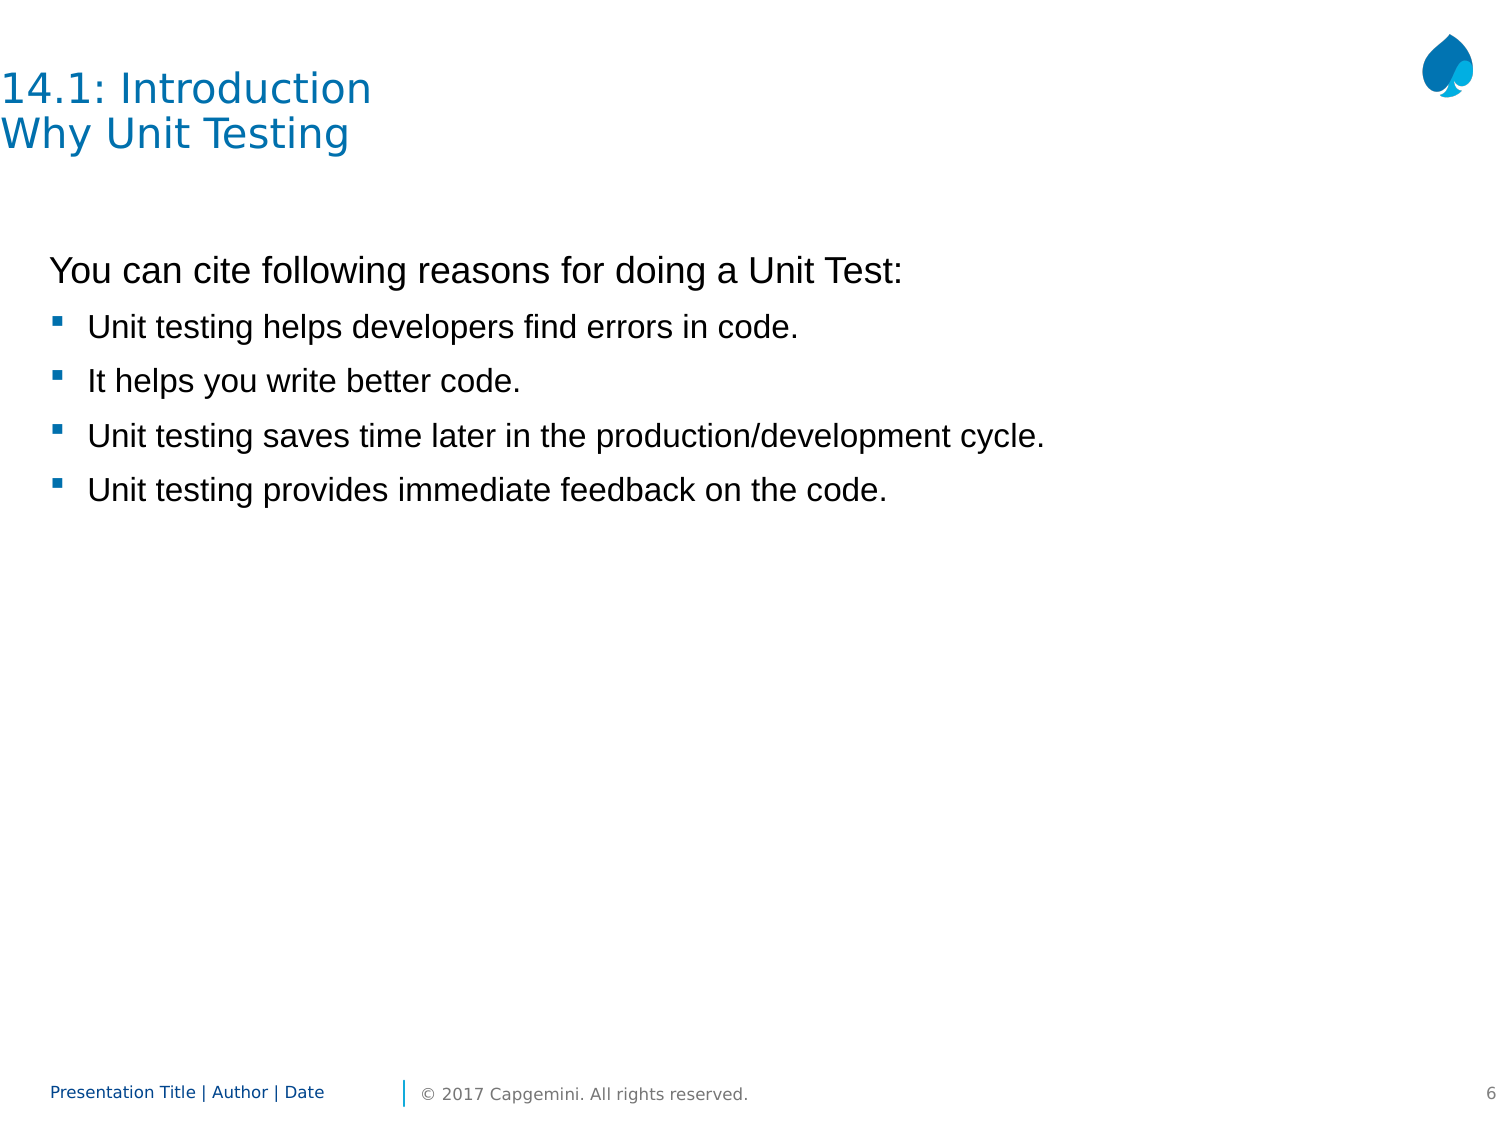

14.1: Introduction
Why Unit Testing
You can cite following reasons for doing a Unit Test:
Unit testing helps developers find errors in code.
It helps you write better code.
Unit testing saves time later in the production/development cycle.
Unit testing provides immediate feedback on the code.